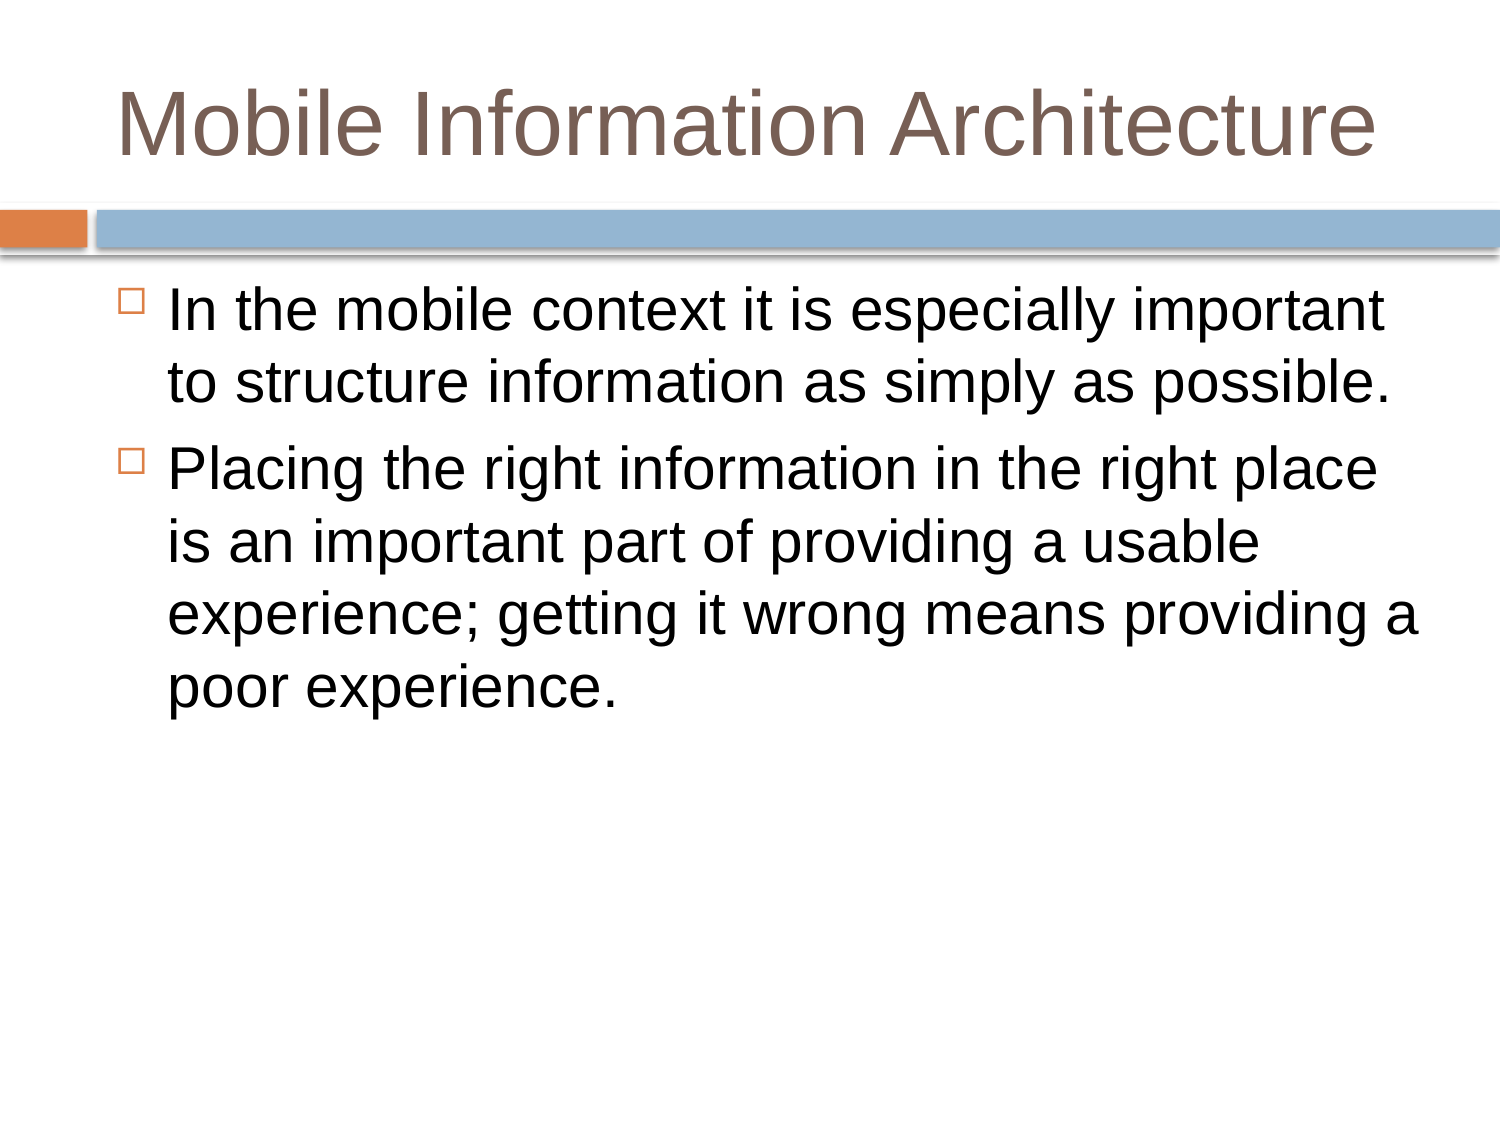

# Mobile Information Architecture
In the mobile context it is especially important to structure information as simply as possible.
Placing the right information in the right place is an important part of providing a usable experience; getting it wrong means providing a poor experience.